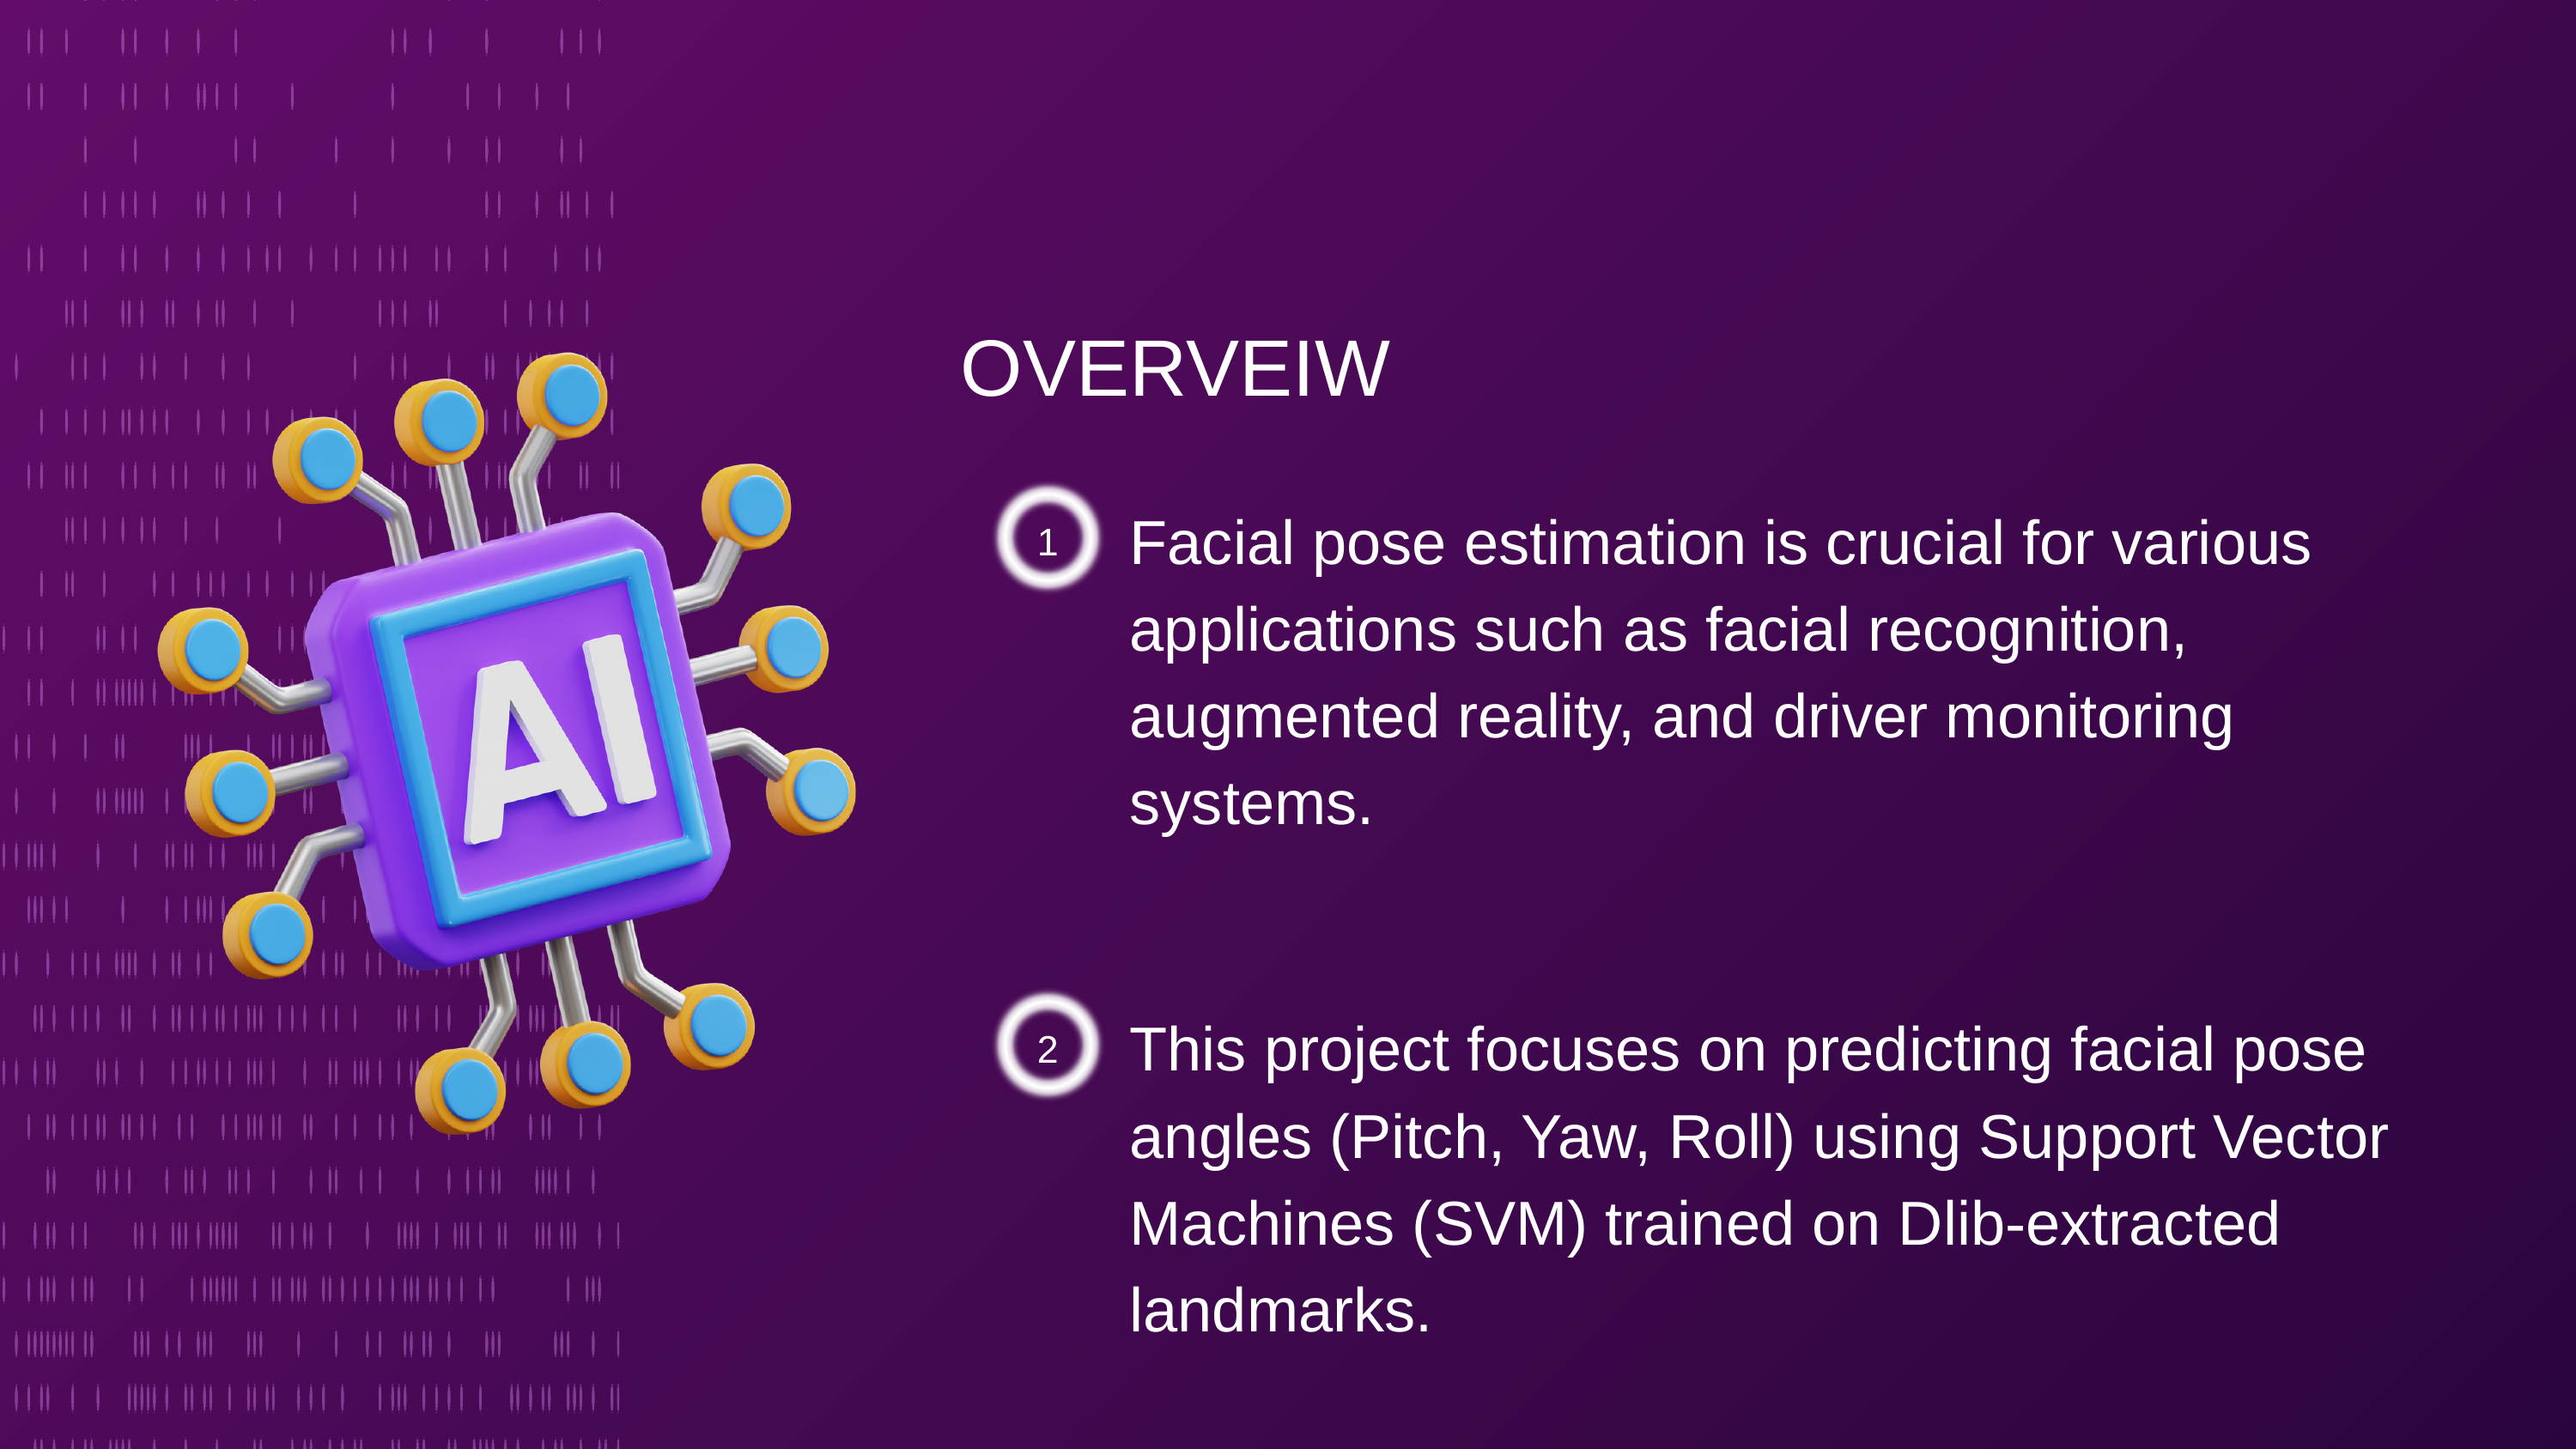

OVERVEIW

1
Facial pose estimation is crucial for various applications such as facial recognition, augmented reality, and driver monitoring systems.

2
This project focuses on predicting facial pose angles (Pitch, Yaw, Roll) using Support Vector Machines (SVM) trained on Dlib-extracted landmarks.